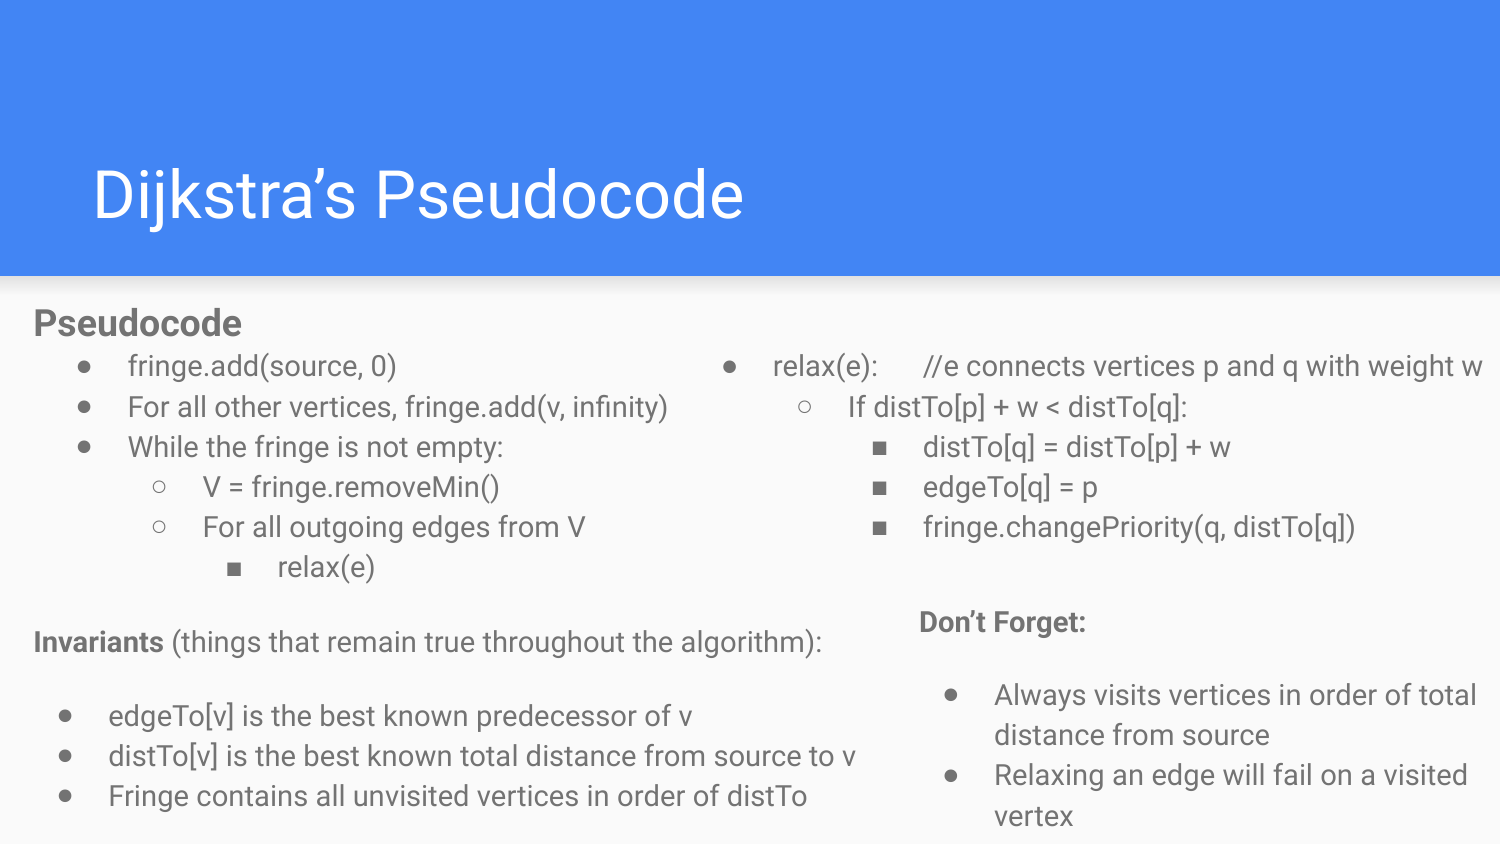

# Dijkstra’s Pseudocode
Pseudocode
fringe.add(source, 0)
For all other vertices, fringe.add(v, infinity)
While the fringe is not empty:
V = fringe.removeMin()
For all outgoing edges from V
relax(e)

relax(e):	//e connects vertices p and q with weight w
If distTo[p] + w < distTo[q]:
distTo[q] = distTo[p] + w
edgeTo[q] = p
fringe.changePriority(q, distTo[q])

Don’t Forget:
Always visits vertices in order of total distance from source
Relaxing an edge will fail on a visited vertex
Invariants (things that remain true throughout the algorithm):
edgeTo[v] is the best known predecessor of v
distTo[v] is the best known total distance from source to v
Fringe contains all unvisited vertices in order of distTo